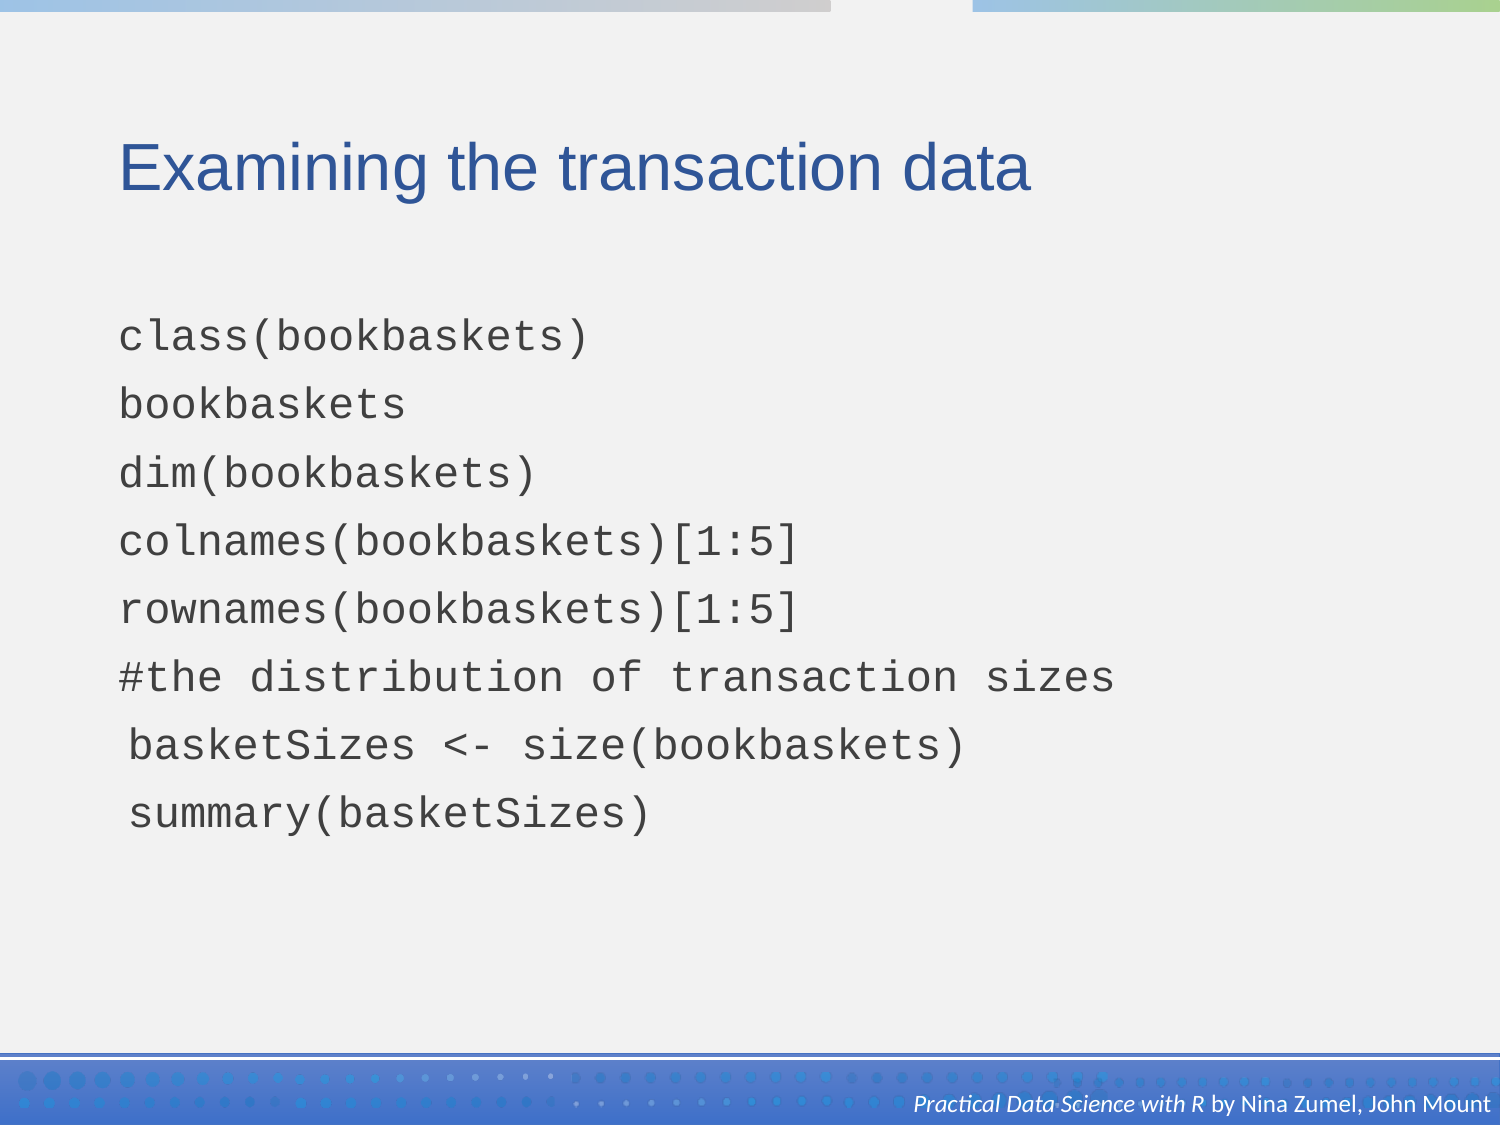

# Examining the transaction data
class(bookbaskets)
bookbaskets
dim(bookbaskets)
colnames(bookbaskets)[1:5]
rownames(bookbaskets)[1:5]
#the distribution of transaction sizes
basketSizes <- size(bookbaskets)
summary(basketSizes)
Practical Data Science with R by Nina Zumel, John Mount